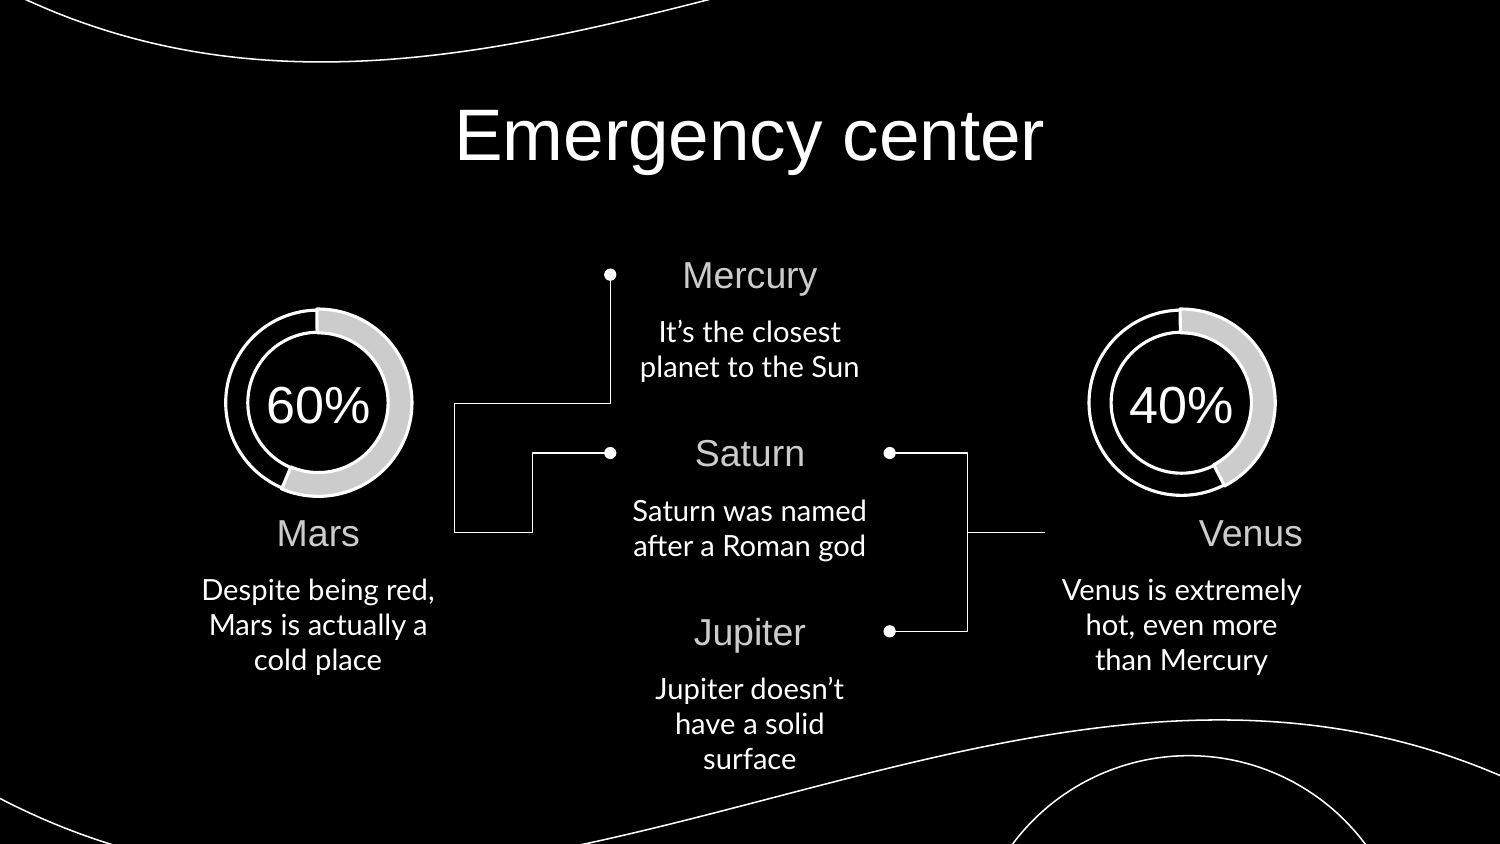

# Emergency center
Mercury
It’s the closest planet to the Sun

60%
Mars
Despite being red, Mars is actually a cold place
40%
Venus
Venus is extremely hot, even more than Mercury
Saturn
Saturn was named after a Roman god
Jupiter
Jupiter doesn’t have a solid surface